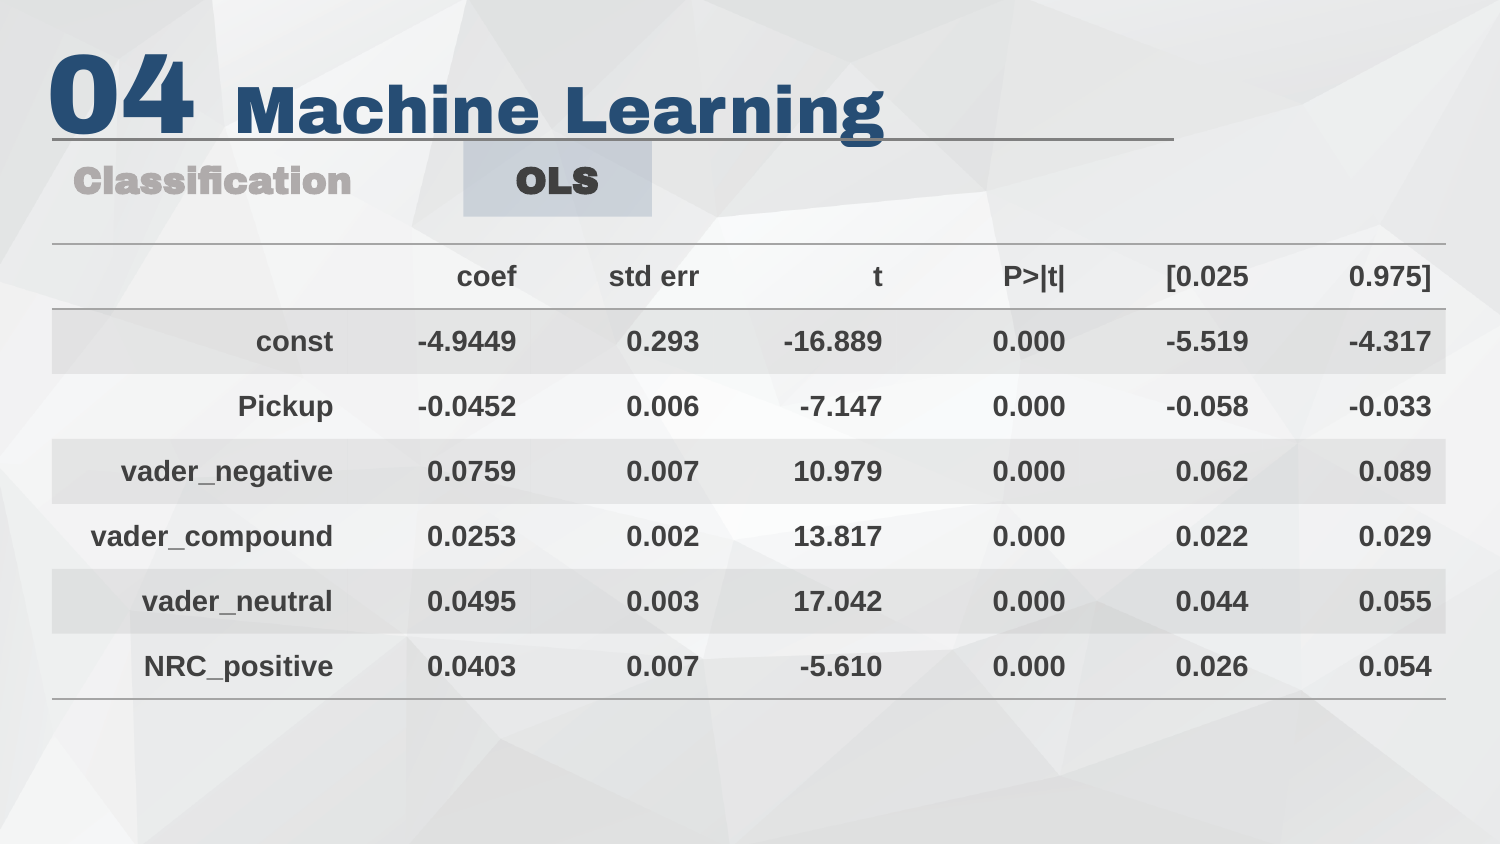

04 Machine Learning

Classification
OLS
|  | coef | std err | t | P>|t| | [0.025 | 0.975] |
| --- | --- | --- | --- | --- | --- | --- |
| const | -4.9449 | 0.293 | -16.889 | 0.000 | -5.519 | -4.317 |
| Pickup | -0.0452 | 0.006 | -7.147 | 0.000 | -0.058 | -0.033 |
| vader\_negative | 0.0759 | 0.007 | 10.979 | 0.000 | 0.062 | 0.089 |
| vader\_compound | 0.0253 | 0.002 | 13.817 | 0.000 | 0.022 | 0.029 |
| vader\_neutral | 0.0495 | 0.003 | 17.042 | 0.000 | 0.044 | 0.055 |
| NRC\_positive | 0.0403 | 0.007 | -5.610 | 0.000 | 0.026 | 0.054 |